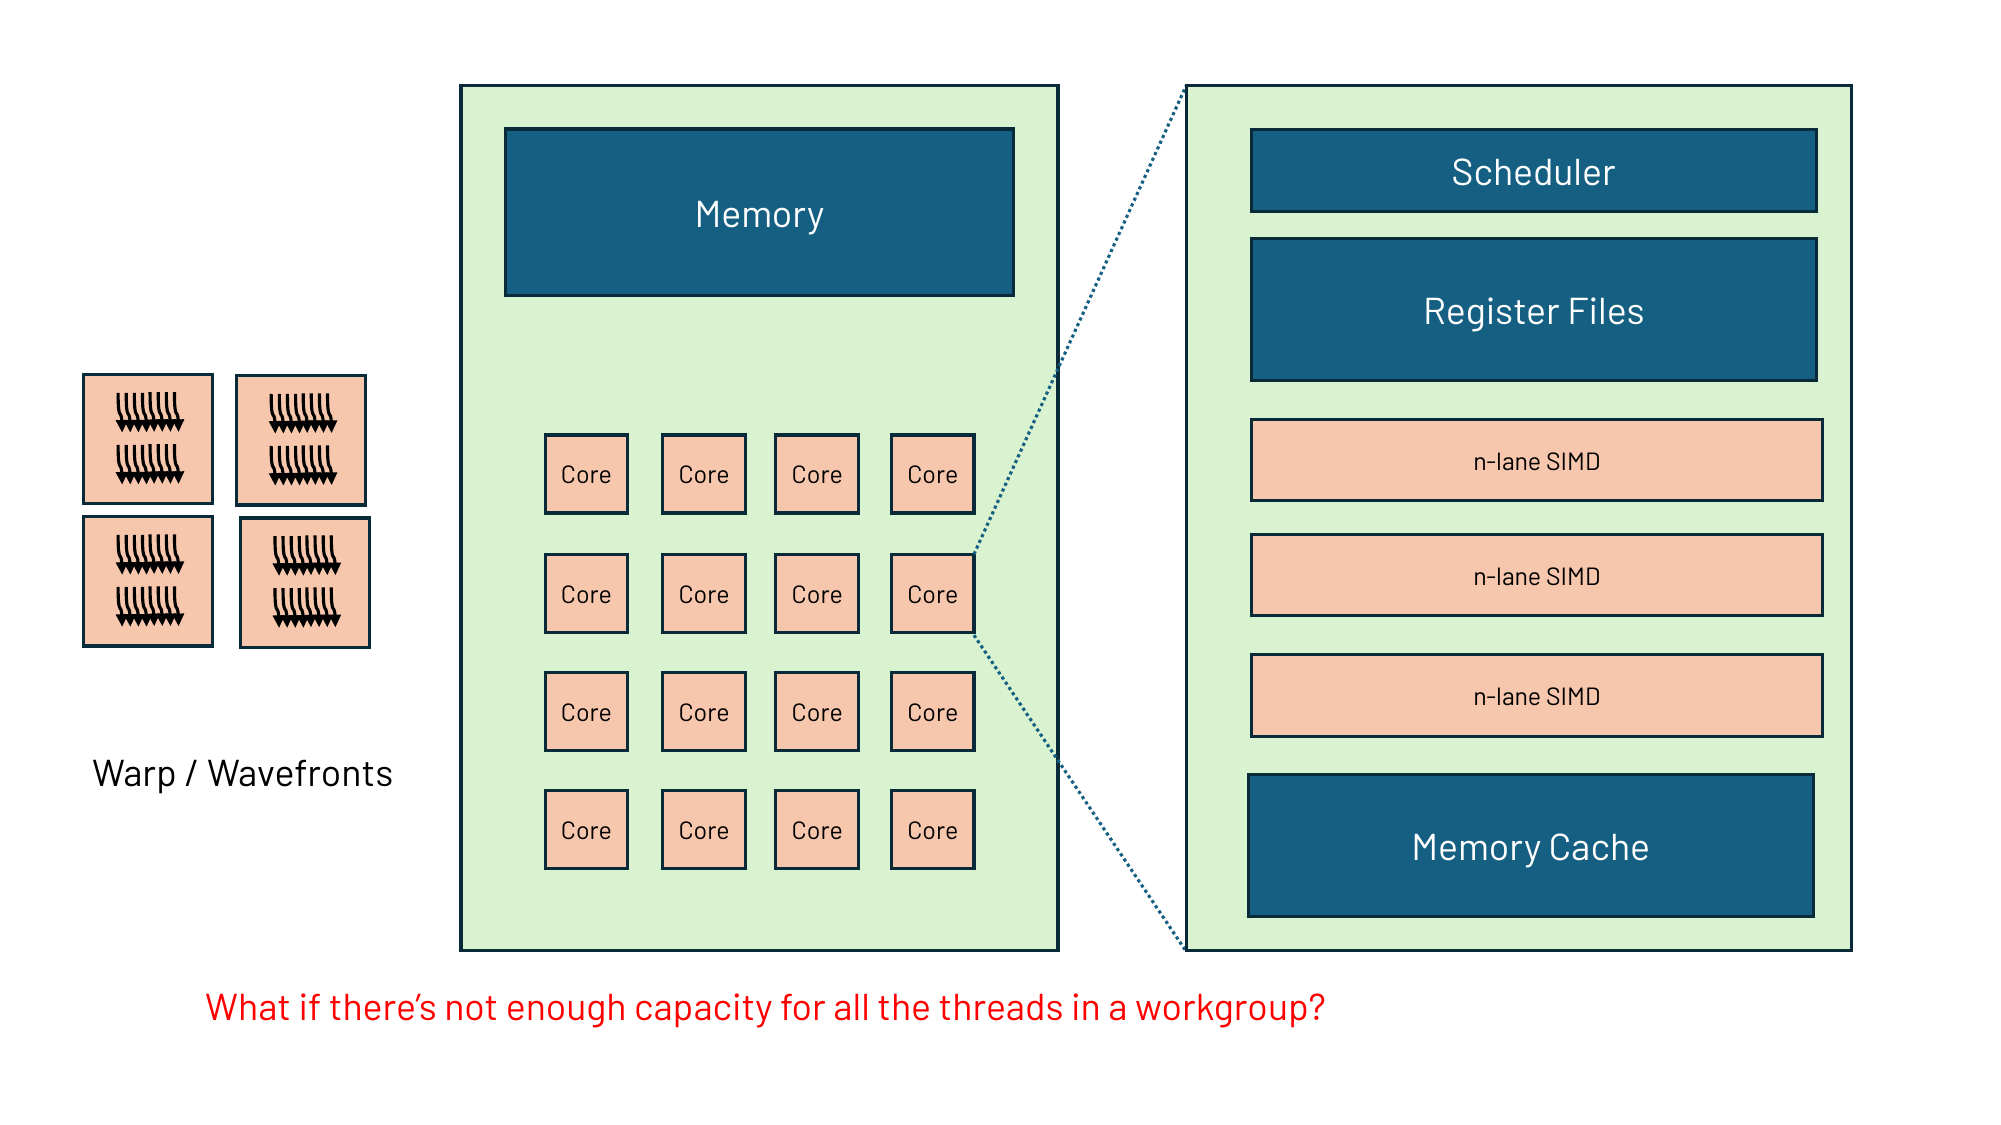

Memory
Core
Core
Core
Core
Core
Core
Core
Core
Core
Core
Core
Core
Core
Core
Core
Core

Scheduler
Register Files
n-lane SIMD
n-lane SIMD
n-lane SIMD
Memory Cache

Warp / Wavefronts
What if there’s not enough capacity for all the threads in a workgroup?